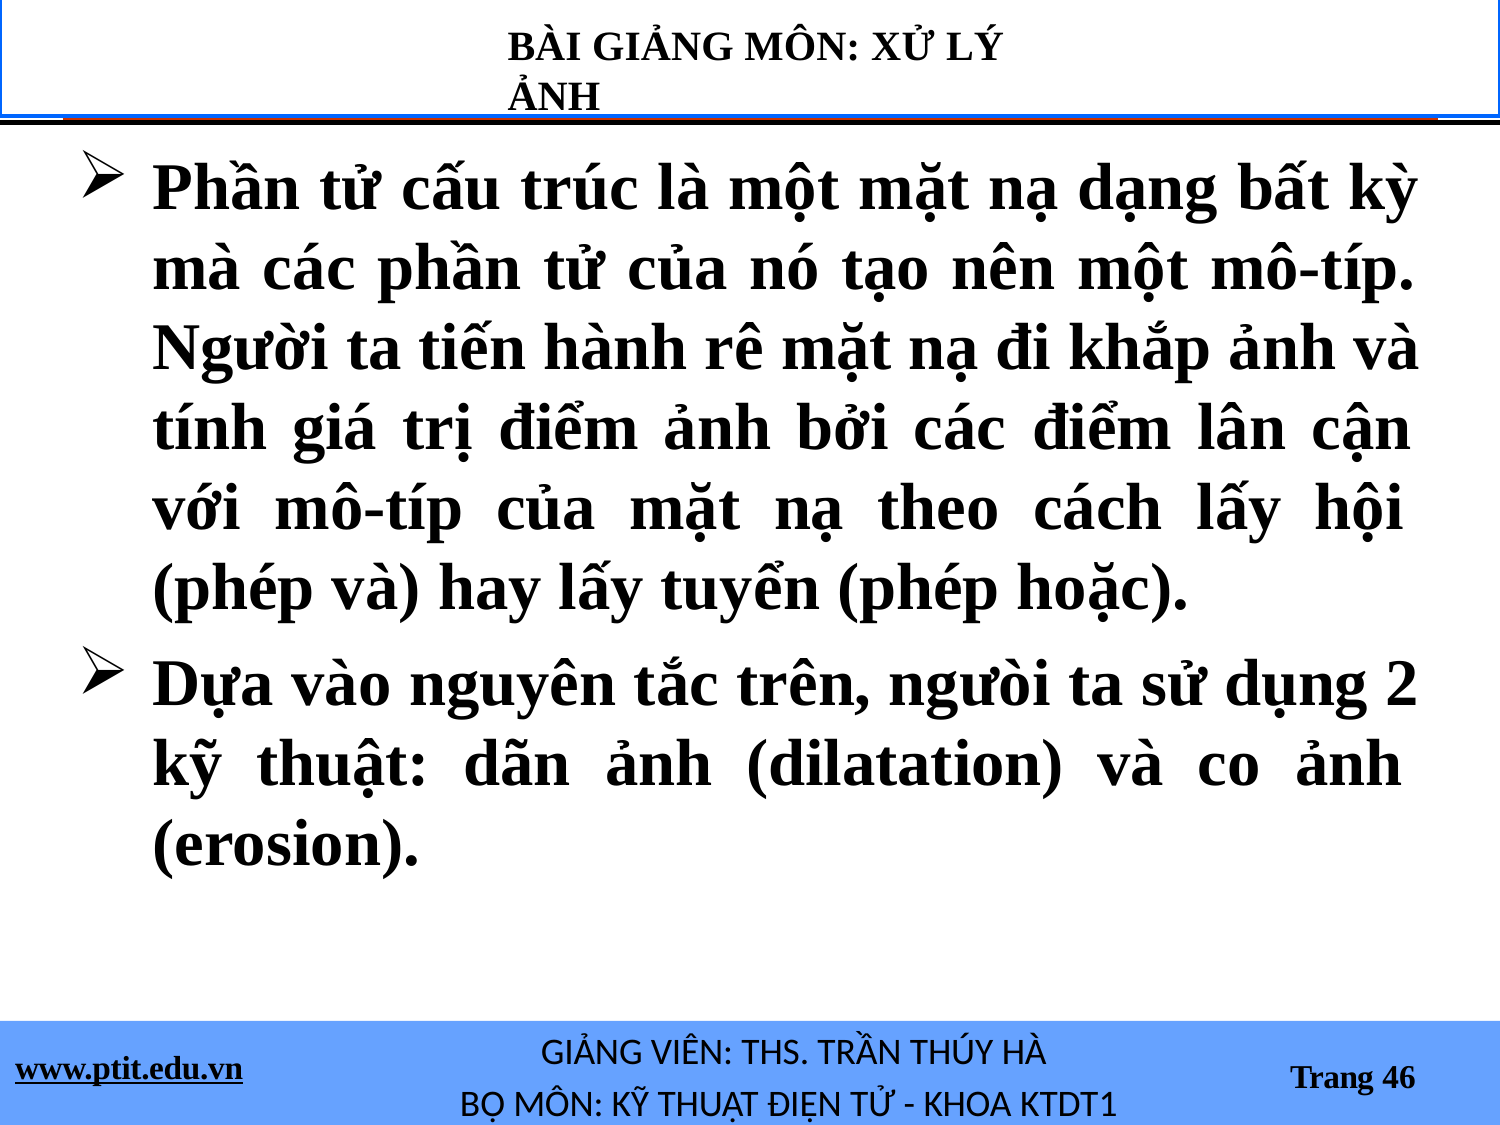

# BÀI GIẢNG MÔN: XỬ LÝ ẢNH
Phần tử cấu trúc là một mặt nạ dạng bất kỳ  mà các phần tử của nó tạo nên một mô-típ.  Người ta tiến hành rê mặt nạ đi khắp ảnh và  tính giá trị điểm ảnh bởi các điểm lân cận  với mô-típ của mặt nạ theo cách lấy hội  (phép và) hay lấy tuyển (phép hoặc).
Dựa vào nguyên tắc trên, ngưòi ta sử dụng 2  kỹ thuật: dãn ảnh (dilatation) và co ảnh  (erosion).

GIẢNG VIÊN: THS. TRẦN THÚY HÀ
BỘ MÔN: KỸ THUẬT ĐIỆN TỬ - KHOA KTDT1
www.ptit.edu.vn
Trang 46